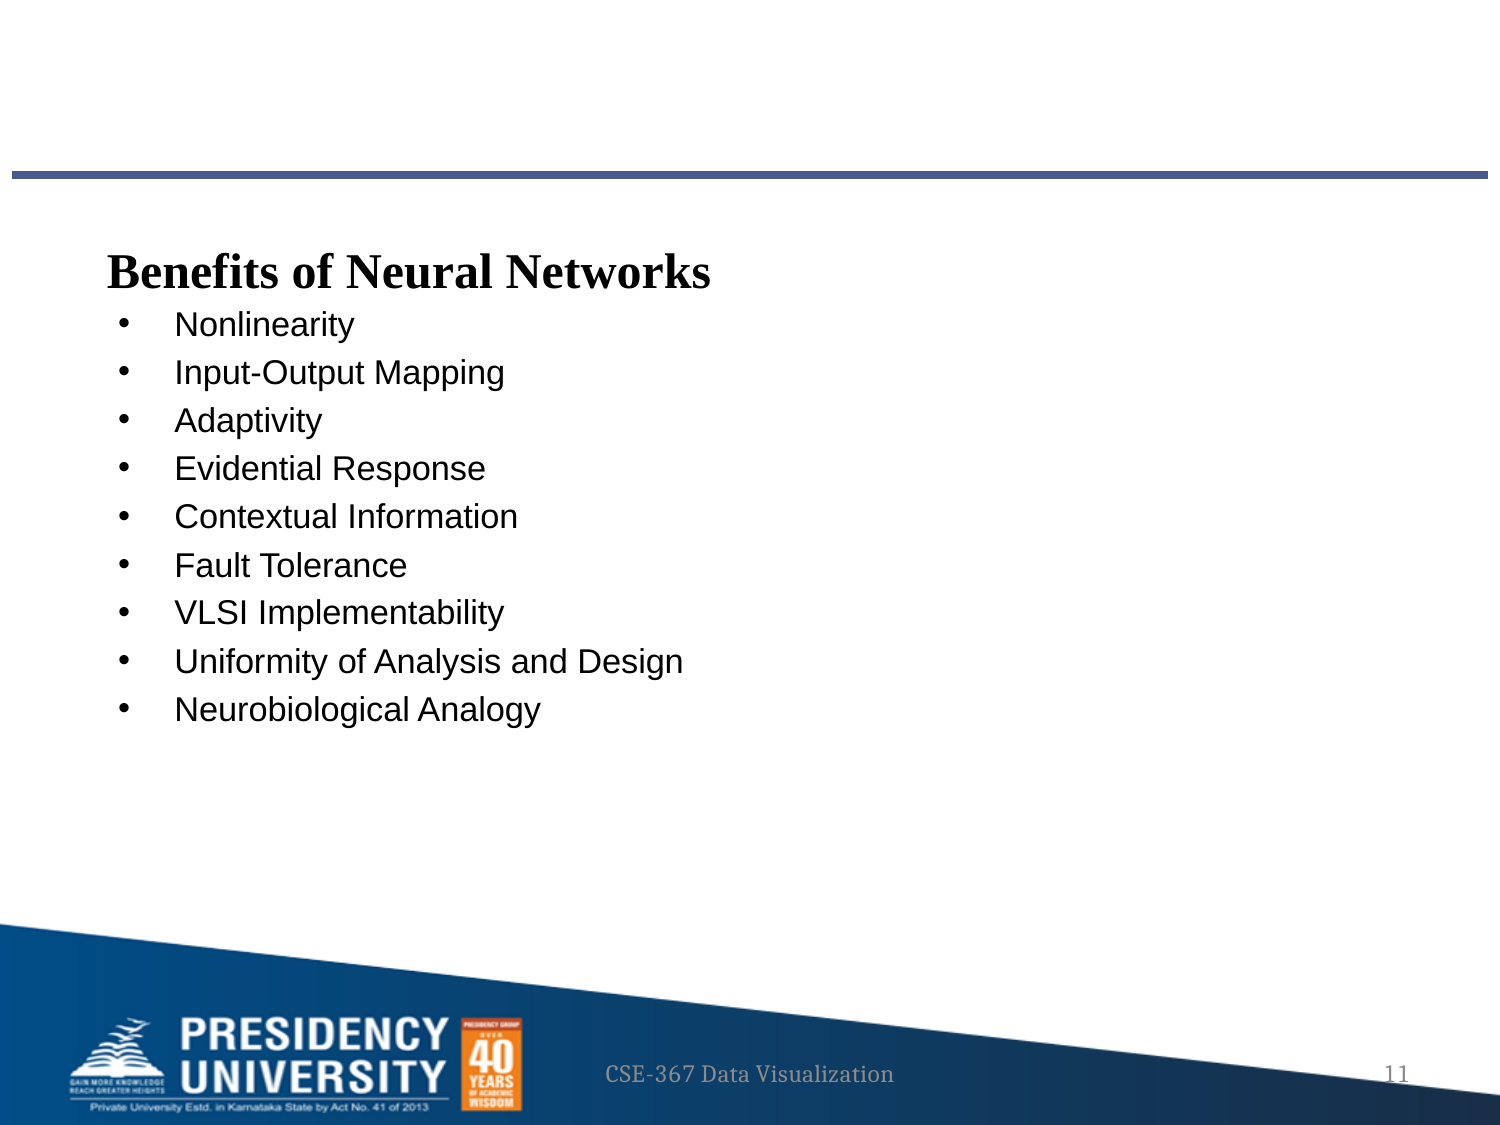

# Benefits of Neural Networks
Nonlinearity
Input-Output Mapping
Adaptivity
Evidential Response
Contextual Information
Fault Tolerance
VLSI Implementability
Uniformity of Analysis and Design
Neurobiological Analogy

CSE-367 Data Visualization
11